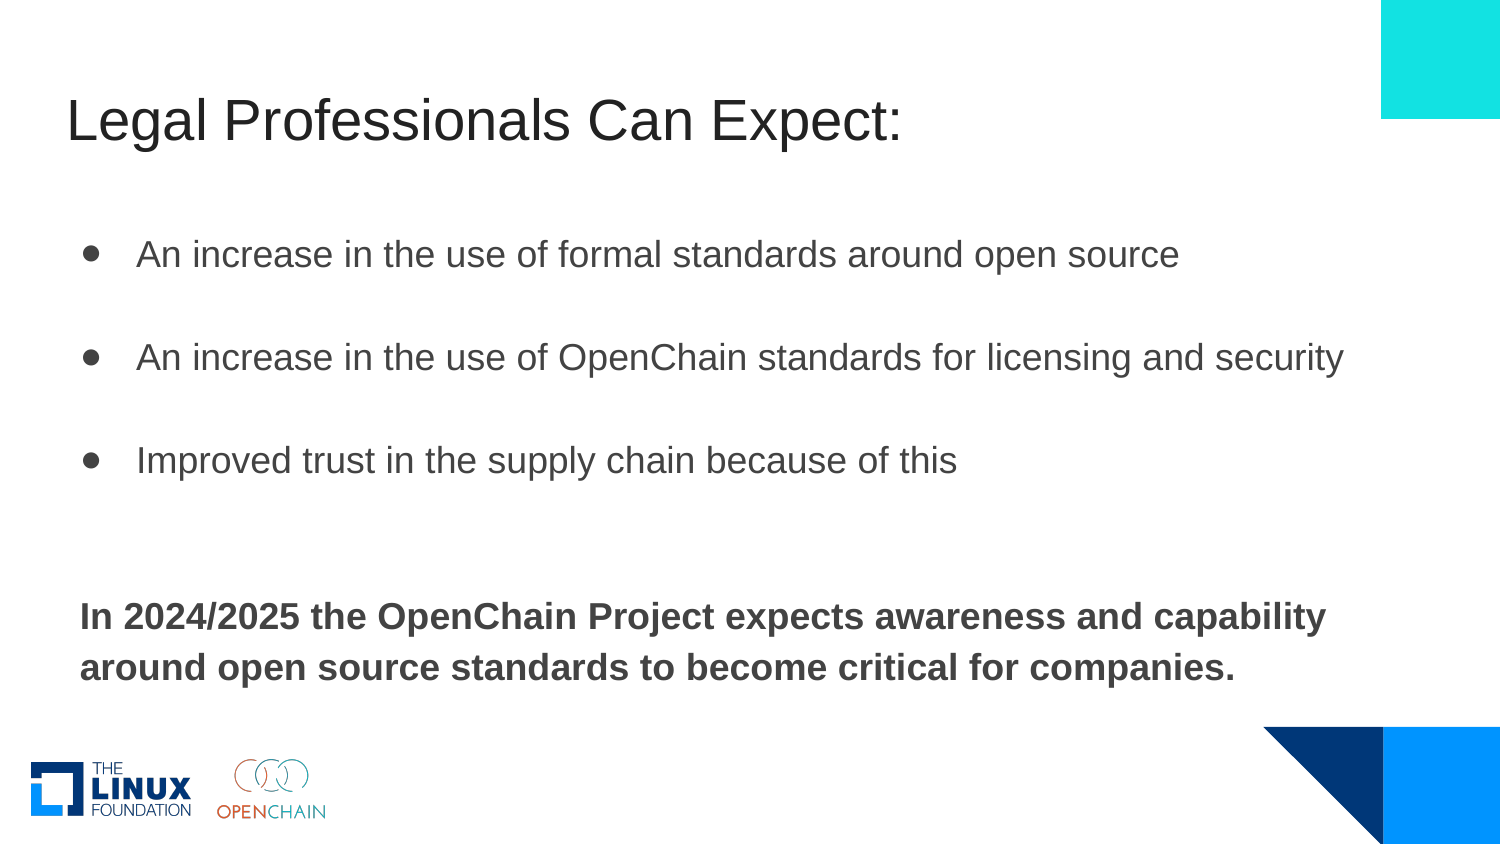

# Legal Professionals Can Expect:
An increase in the use of formal standards around open source

An increase in the use of OpenChain standards for licensing and security

Improved trust in the supply chain because of this

In 2024/2025 the OpenChain Project expects awareness and capability around open source standards to become critical for companies.